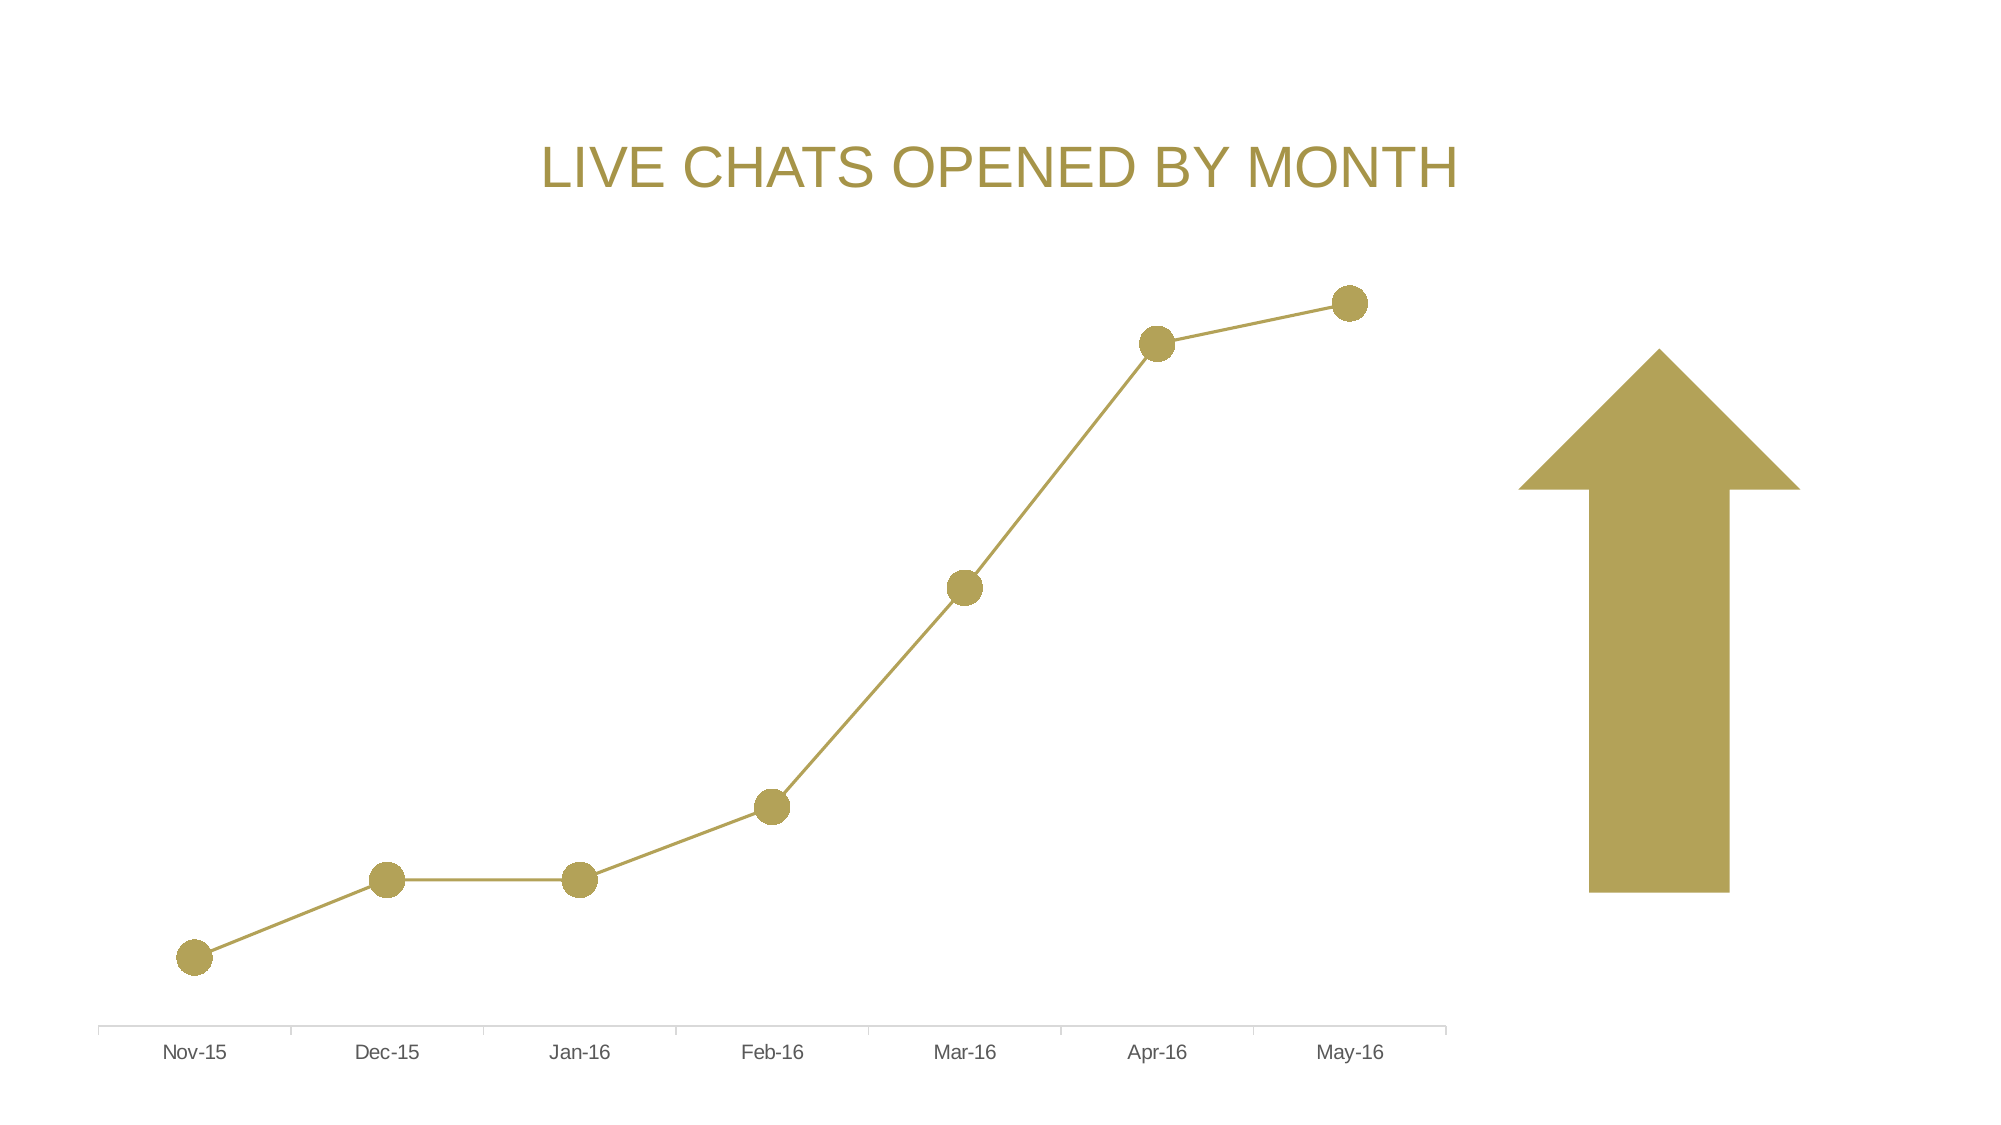

# Live Chats Opened by month

### Chart

| Category |  |
|---|---|
| 42338 | 44.0 |
| 42369 | 94.0 |
| 42400 | 94.0 |
| 42429 | 141.0 |
| 42460 | 282.0 |
| 42490 | 439.0 |
| 42521 | 465.0 |